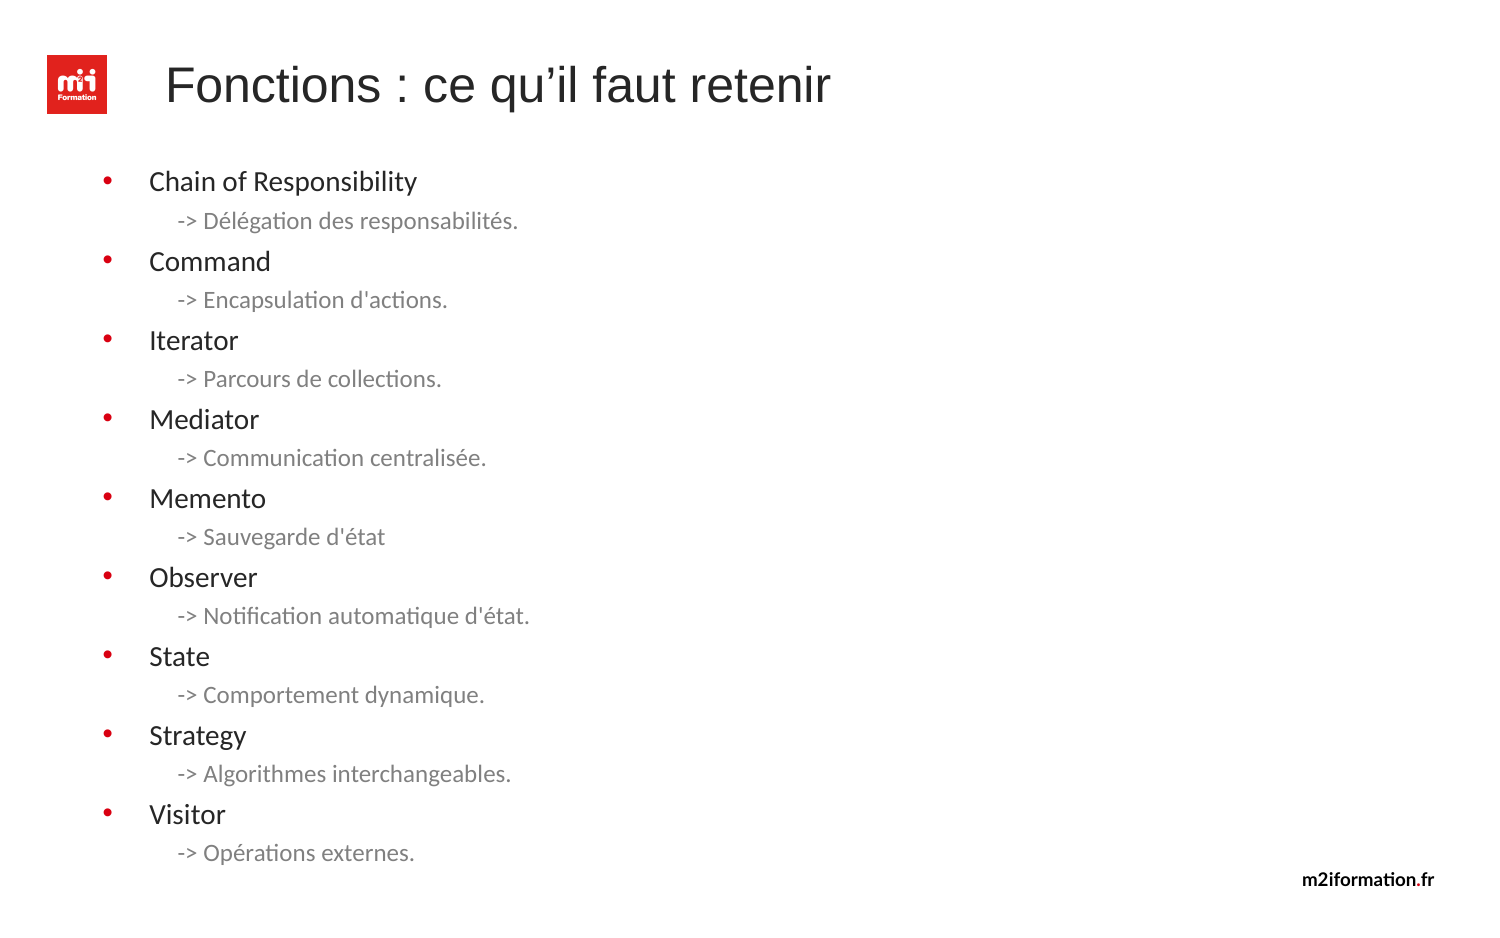

# Fonctions : ce qu’il faut retenir
Chain of Responsibility
-> Délégation des responsabilités.
Command
-> Encapsulation d'actions.
Iterator
-> Parcours de collections.
Mediator
-> Communication centralisée.
Memento
-> Sauvegarde d'état
Observer
-> Notification automatique d'état.
State
-> Comportement dynamique.
Strategy
-> Algorithmes interchangeables.
Visitor
-> Opérations externes.